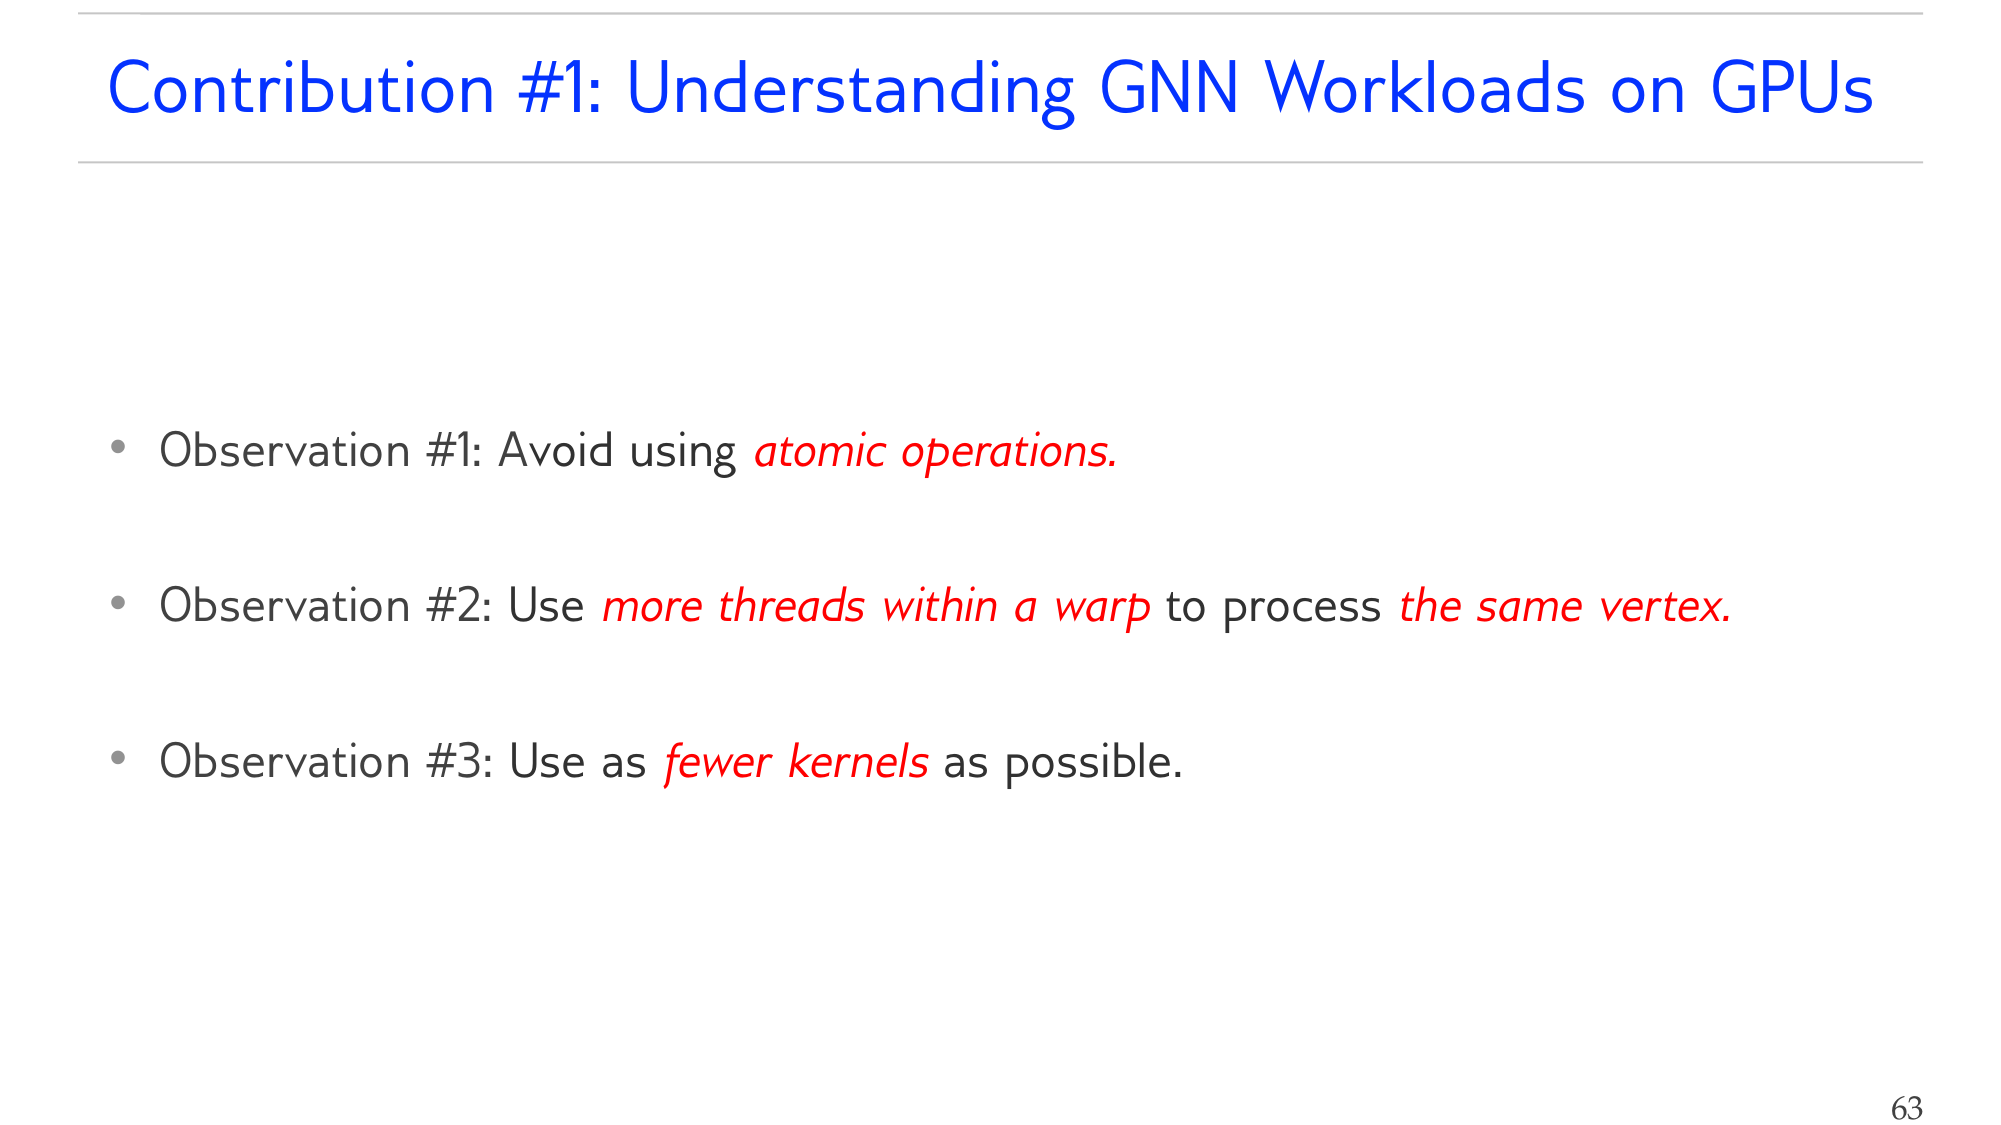

# Contribution #1: Understanding GNN Workloads on GPUs
Observation #1: Avoid using atomic operations.
Observation #2: Use more threads within a warp to process the same vertex.
Observation #3: Use as fewer kernels as possible.
63